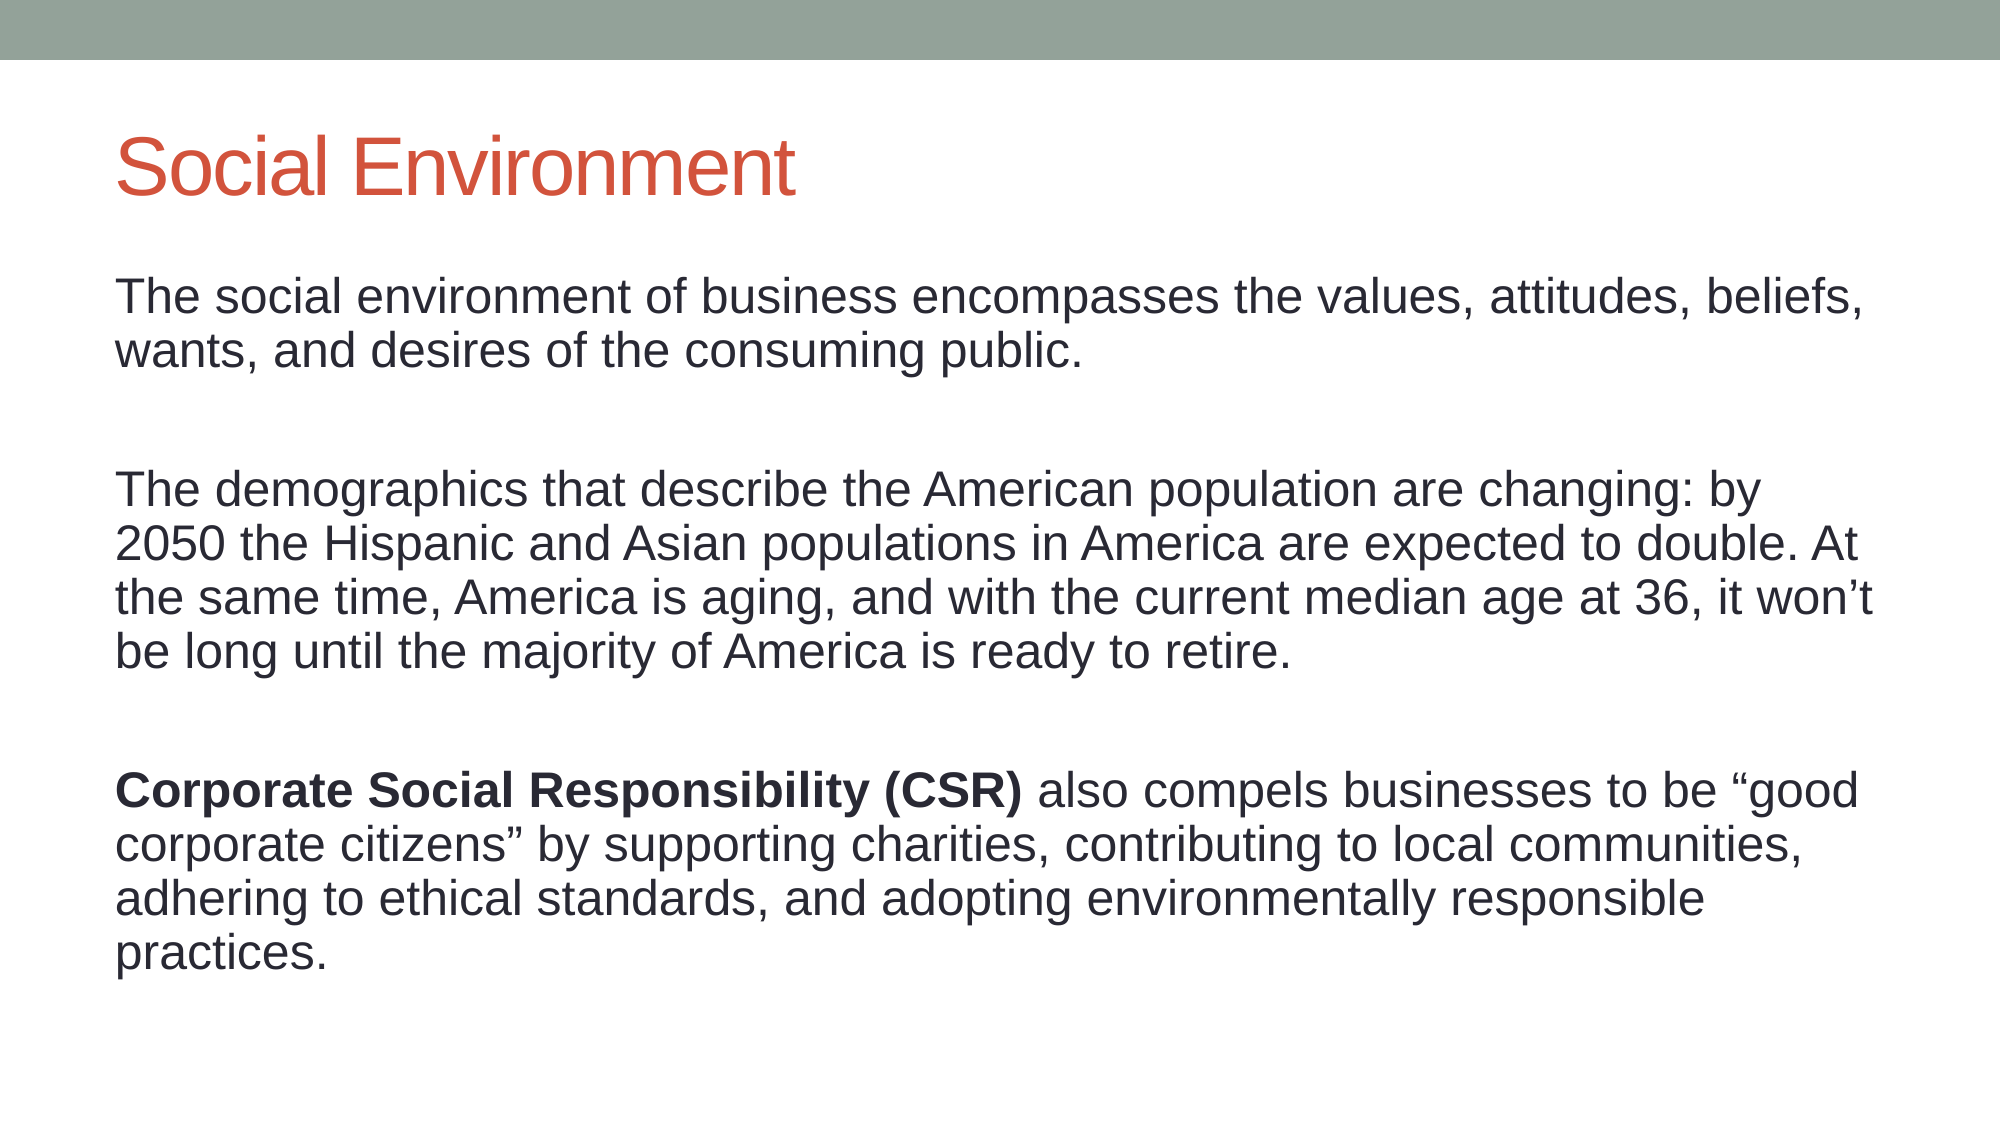

# Social Environment
The social environment of business encompasses the values, attitudes, beliefs, wants, and desires of the consuming public.

The demographics that describe the American population are changing: by 2050 the Hispanic and Asian populations in America are expected to double. At the same time, America is aging, and with the current median age at 36, it won’t be long until the majority of America is ready to retire.

Corporate Social Responsibility (CSR) also compels businesses to be “good corporate citizens” by supporting charities, contributing to local communities, adhering to ethical standards, and adopting environmentally responsible practices.